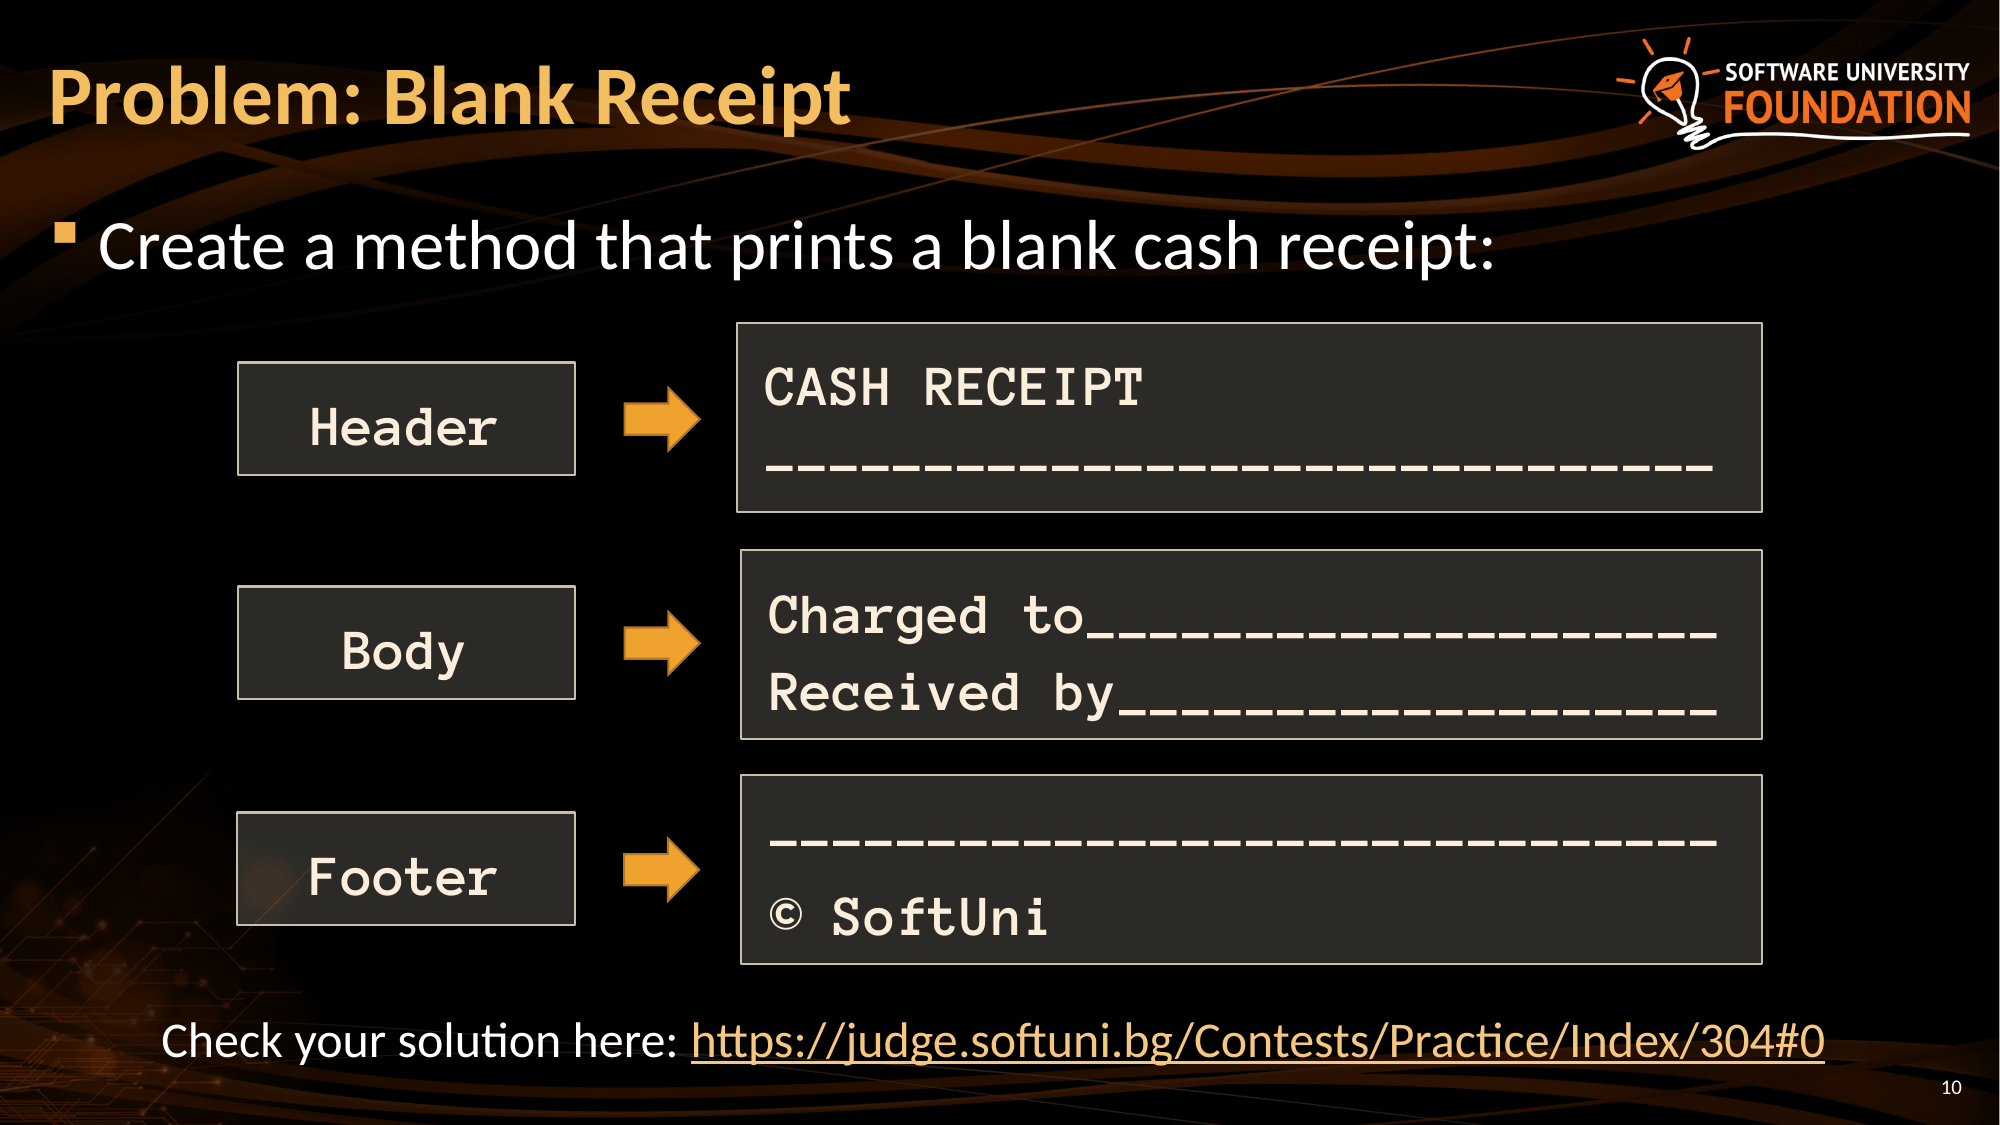

# Problem: Blank Receipt
Create a method that prints a blank cash receipt:
CASH RECEIPT
------------------------------
Header

Charged to____________________
Received by___________________
Body

------------------------------
© SoftUni
Footer

Check your solution here: https://judge.softuni.bg/Contests/Practice/Index/304#0
10